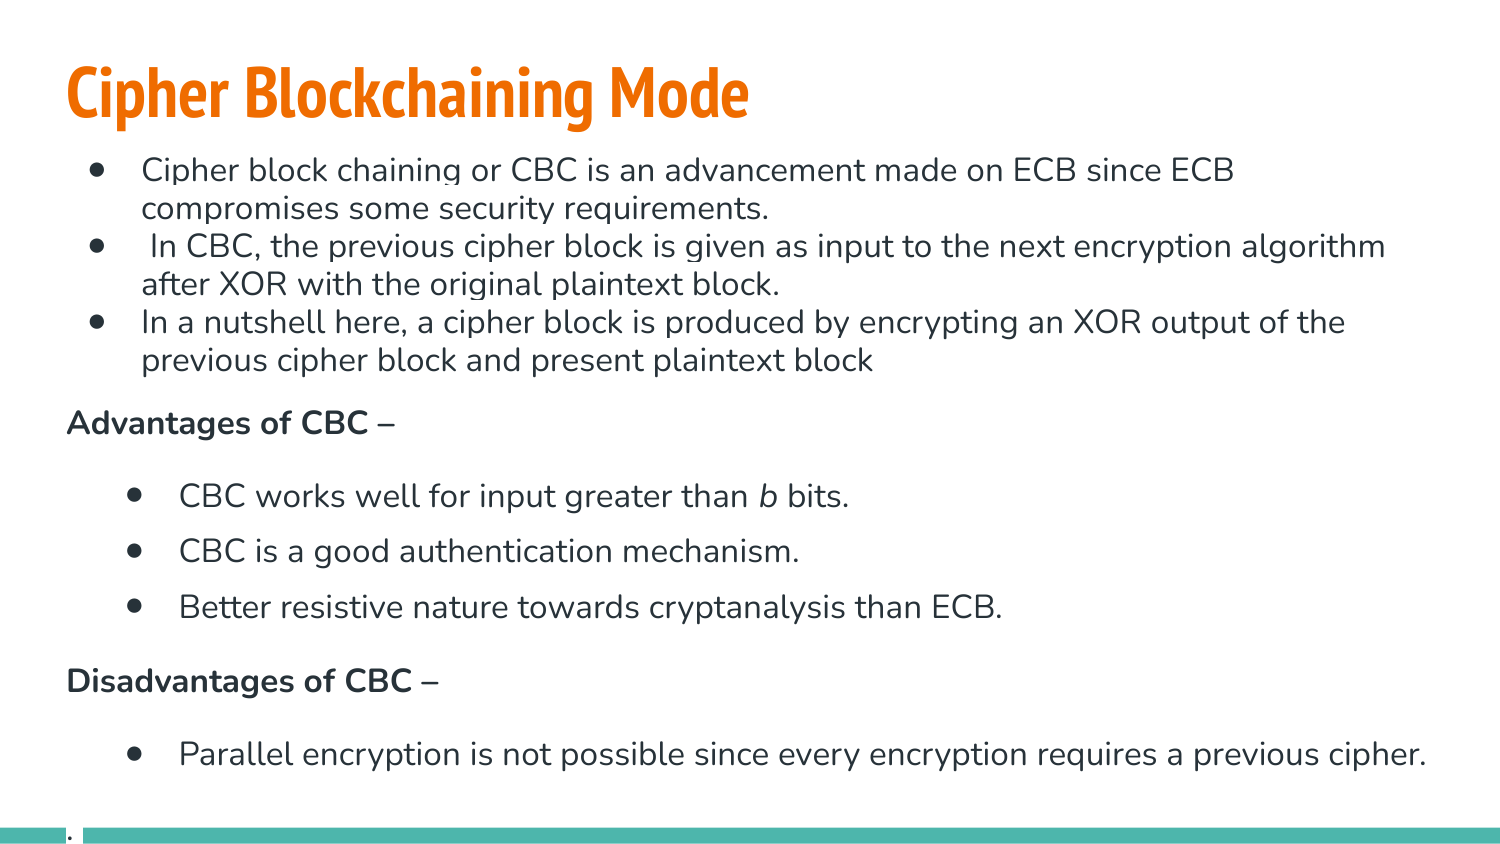

# Cipher Blockchaining Mode
Cipher block chaining or CBC is an advancement made on ECB since ECB compromises some security requirements.
 In CBC, the previous cipher block is given as input to the next encryption algorithm after XOR with the original plaintext block.
In a nutshell here, a cipher block is produced by encrypting an XOR output of the previous cipher block and present plaintext block
Advantages of CBC –
CBC works well for input greater than b bits.
CBC is a good authentication mechanism.
Better resistive nature towards cryptanalysis than ECB.
Disadvantages of CBC –
Parallel encryption is not possible since every encryption requires a previous cipher.
.